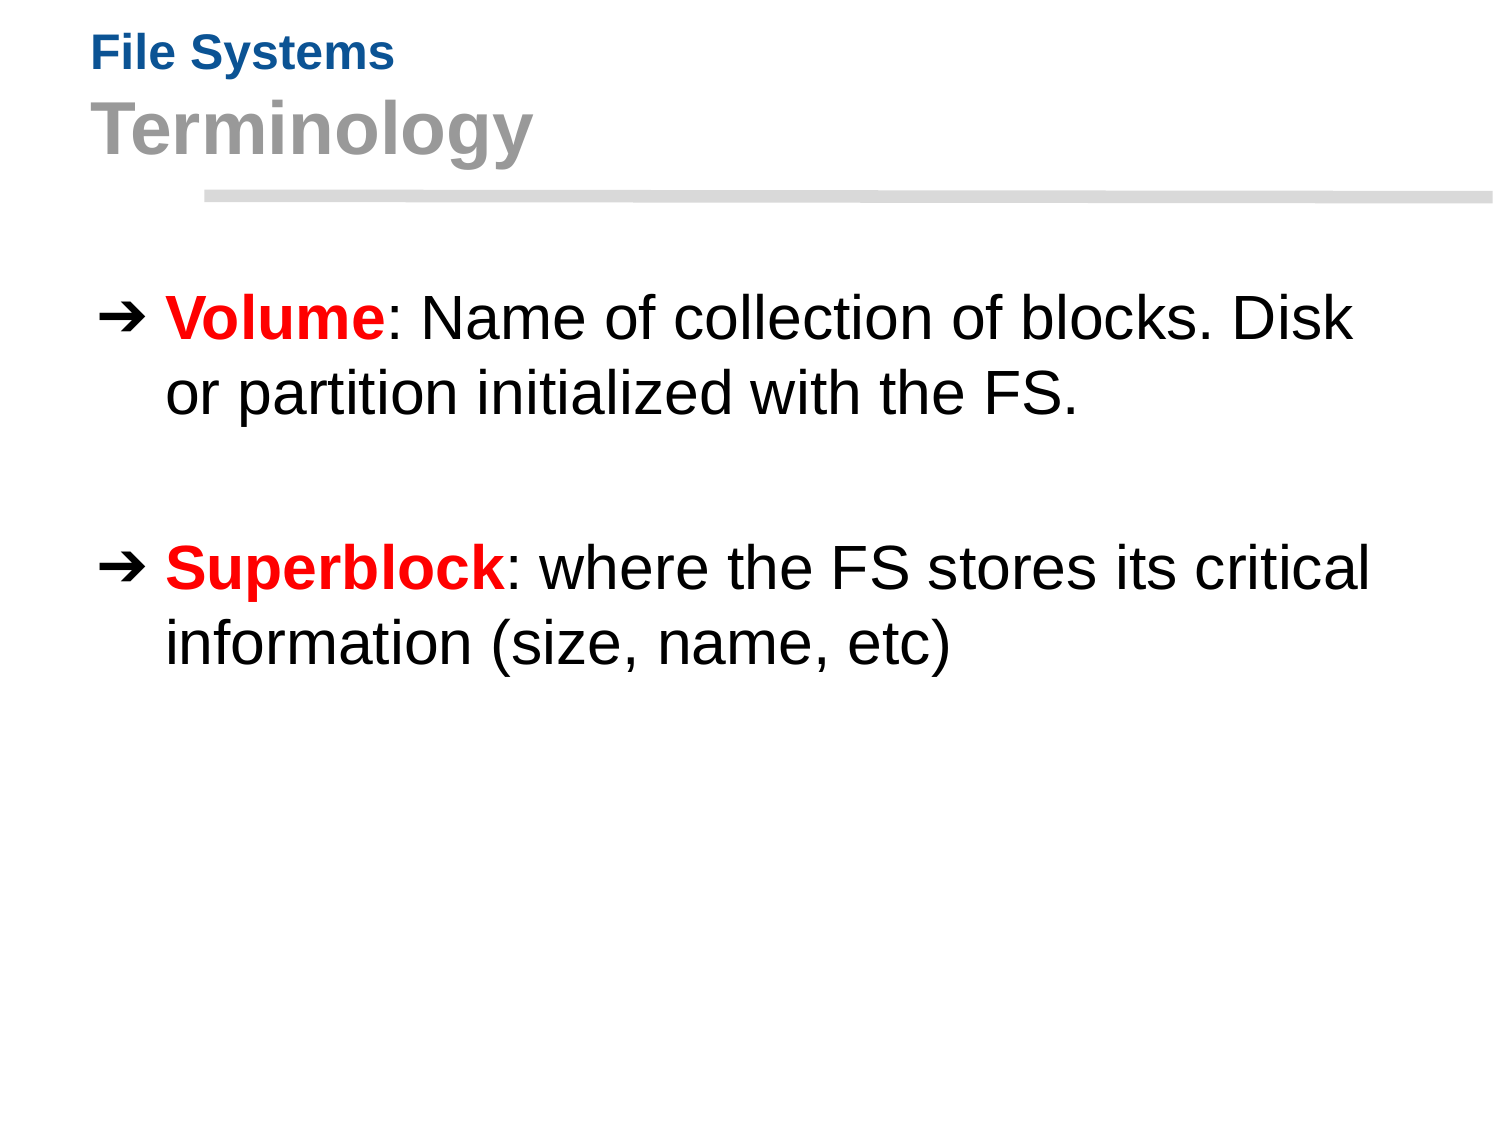

# File Systems Terminology
Volume: Name of collection of blocks. Disk or partition initialized with the FS.

Superblock: where the FS stores its critical information (size, name, etc)